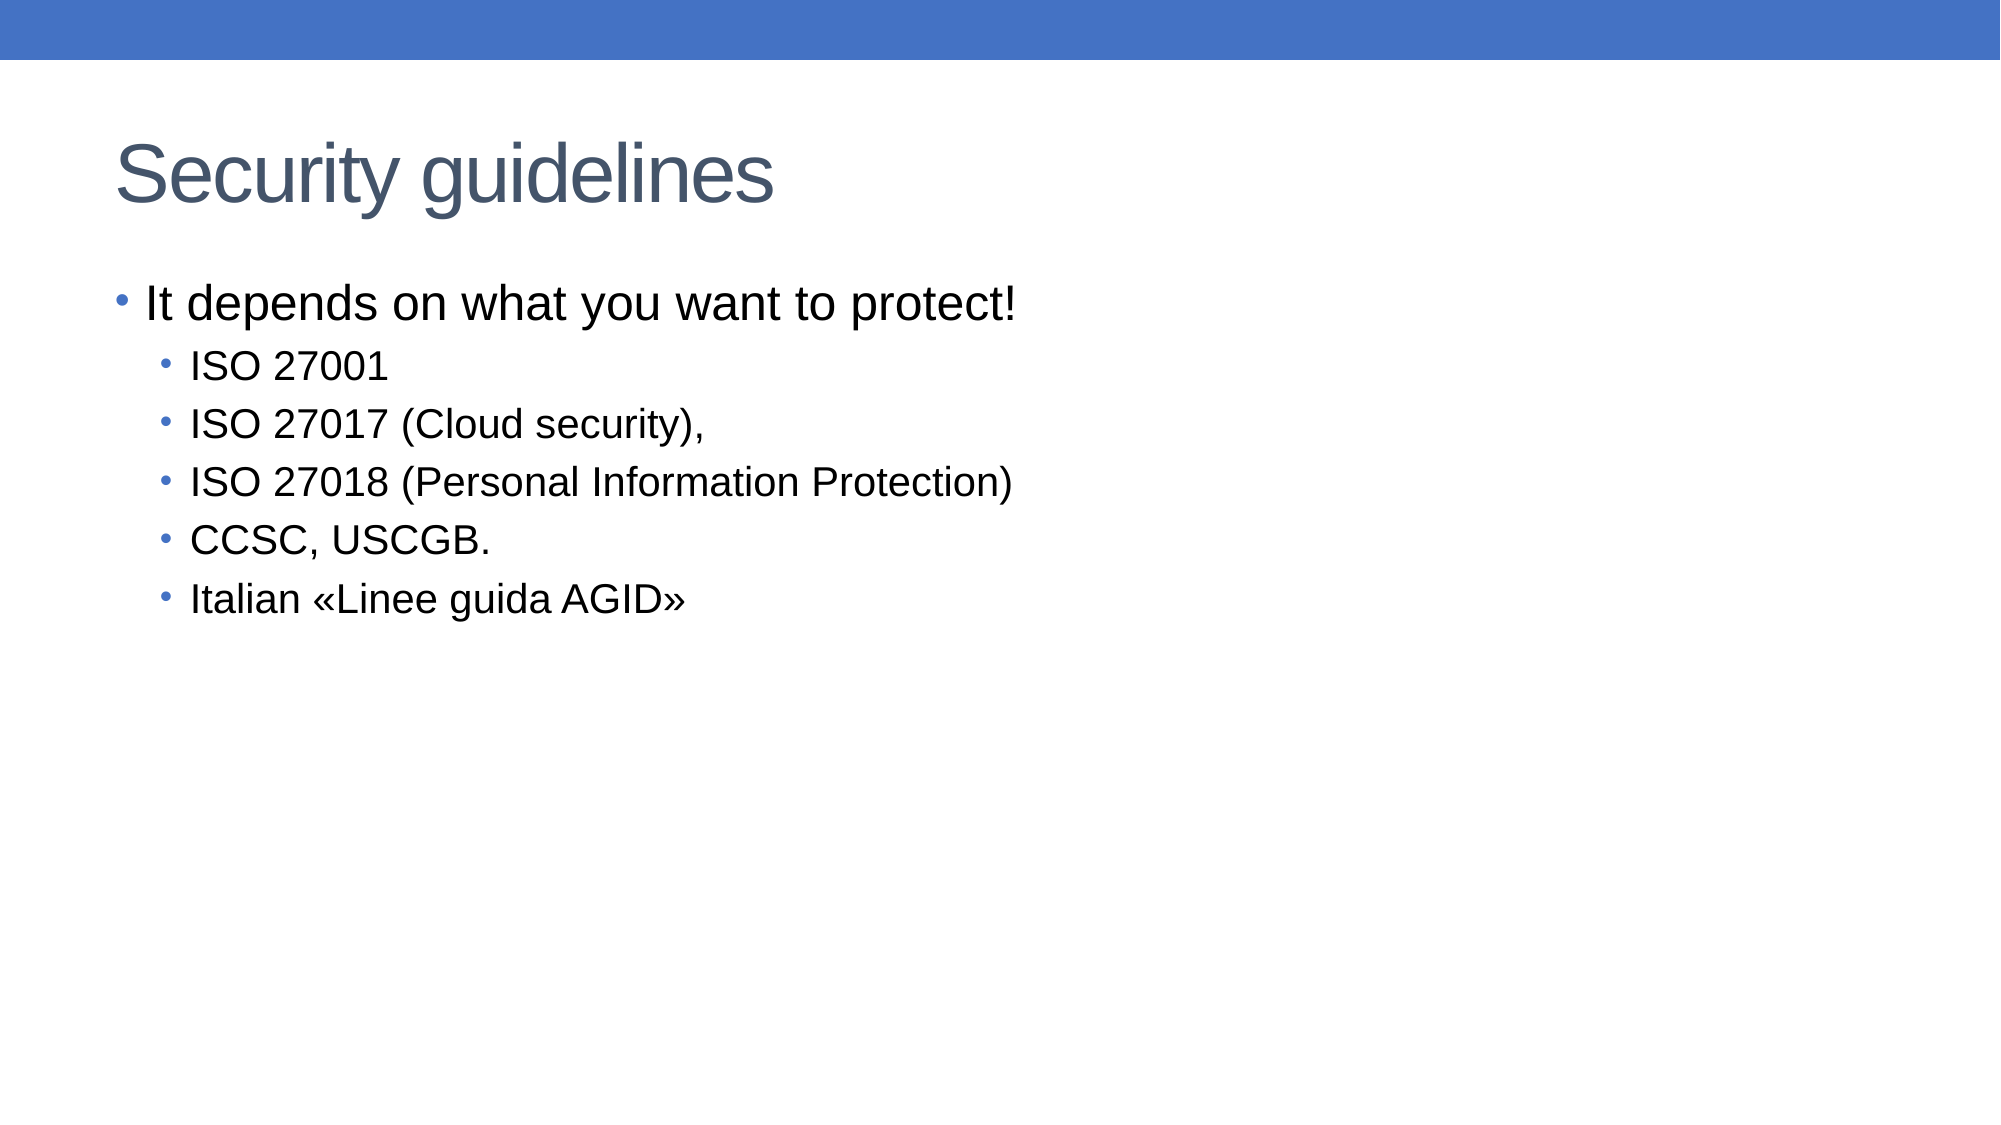

# Security guidelines
It depends on what you want to protect!
ISO 27001
ISO 27017 (Cloud security),
ISO 27018 (Personal Information Protection)
CCSC, USCGB.
Italian «Linee guida AGID»